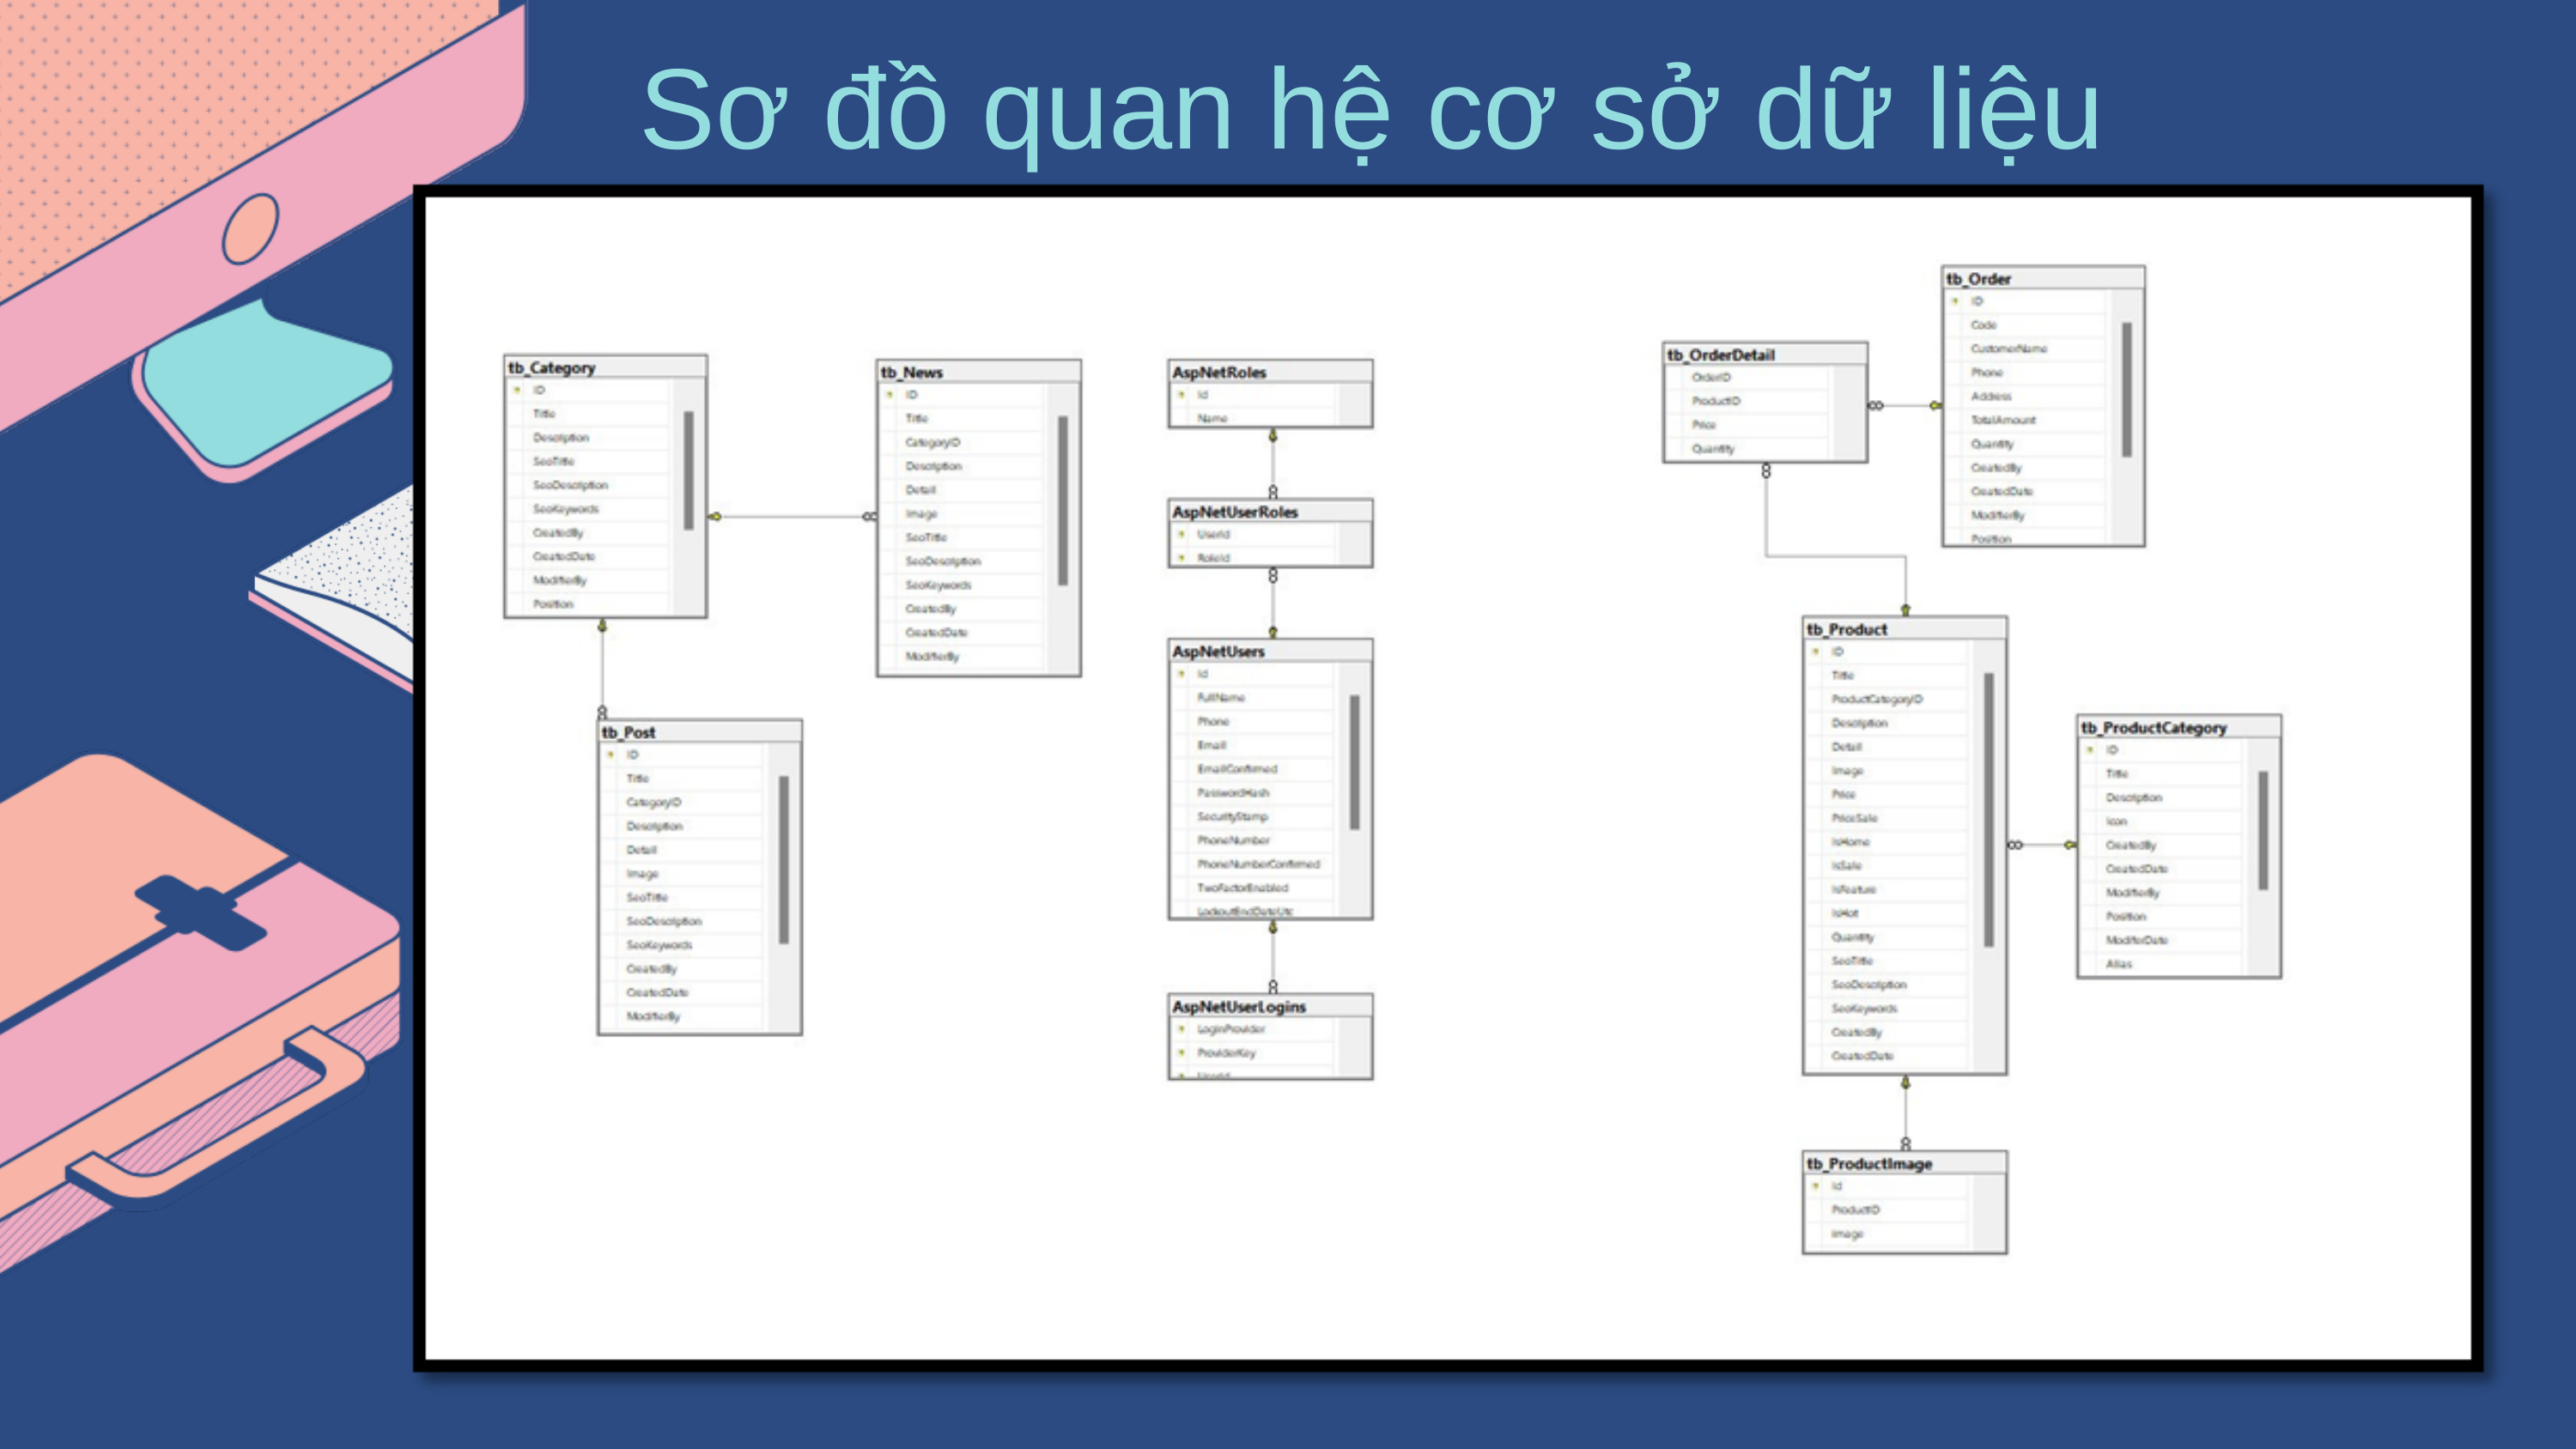

Sơ đồ quan hệ cơ sở dữ liệu